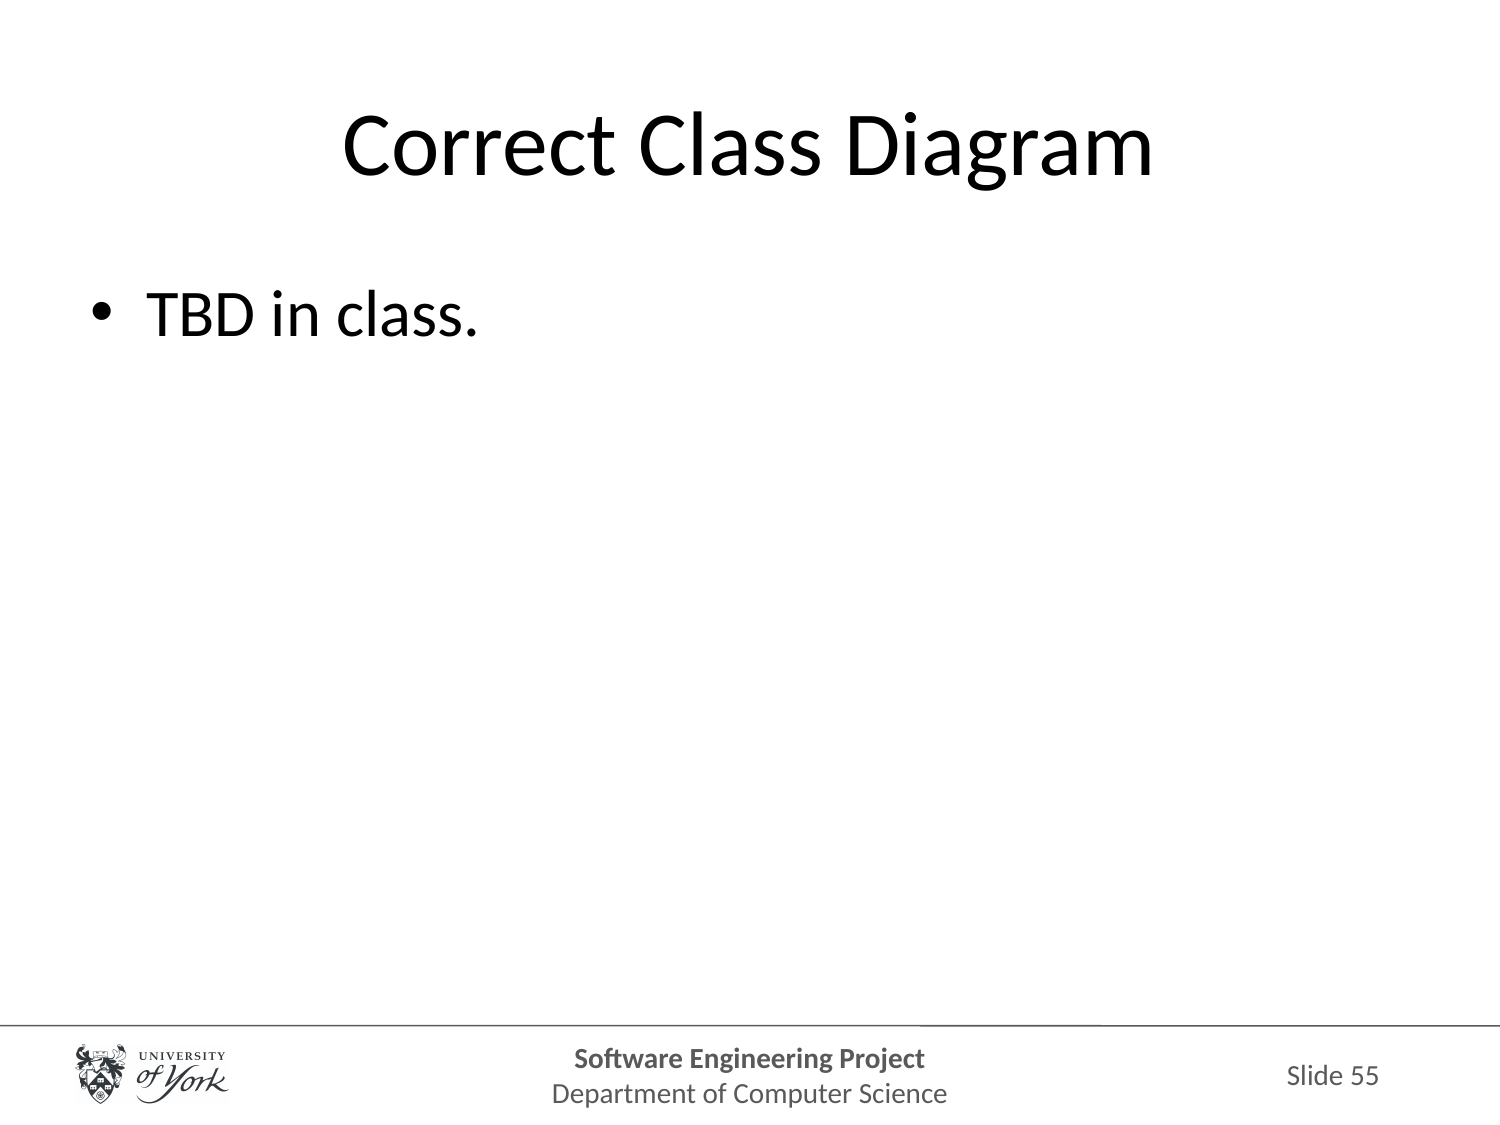

# Correct Class Diagram
TBD in class.